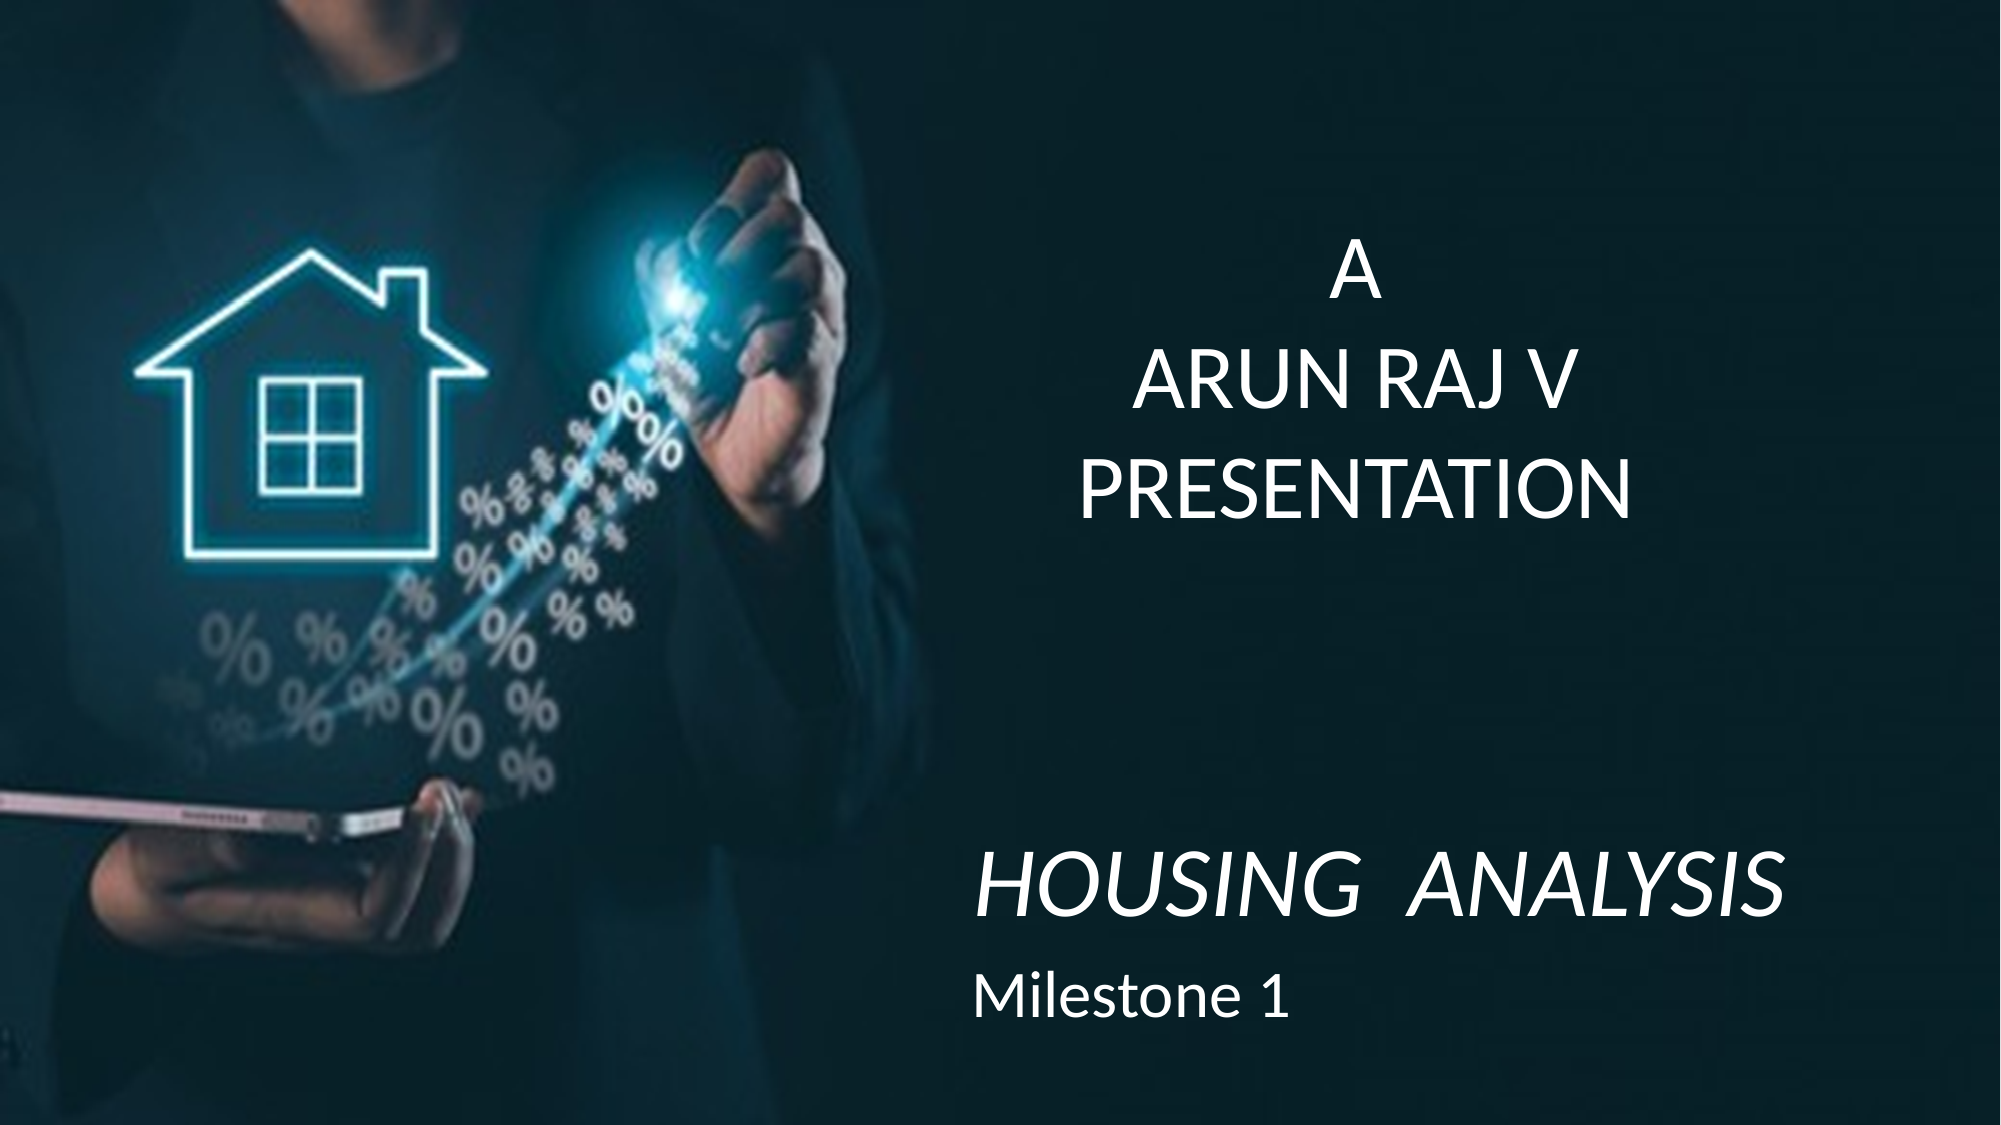

A
ARUN RAJ V
PRESENTATION
HOUSING  ANALYSIS
Milestone 1